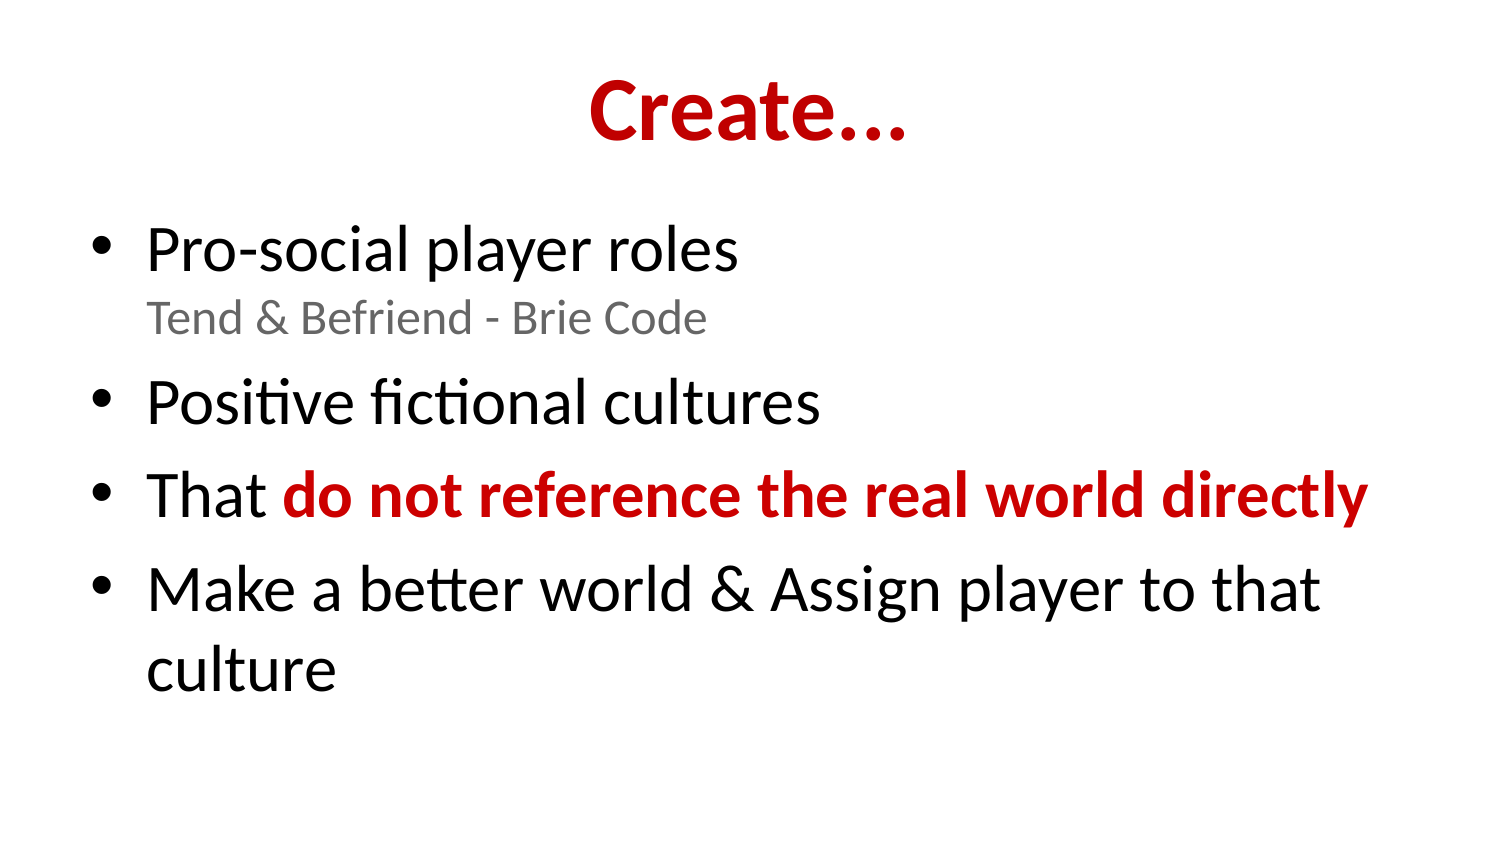

# Create...
Pro-social player roles
Tend & Befriend - Brie Code
Positive fictional cultures
That do not reference the real world directly
Make a better world & Assign player to that culture